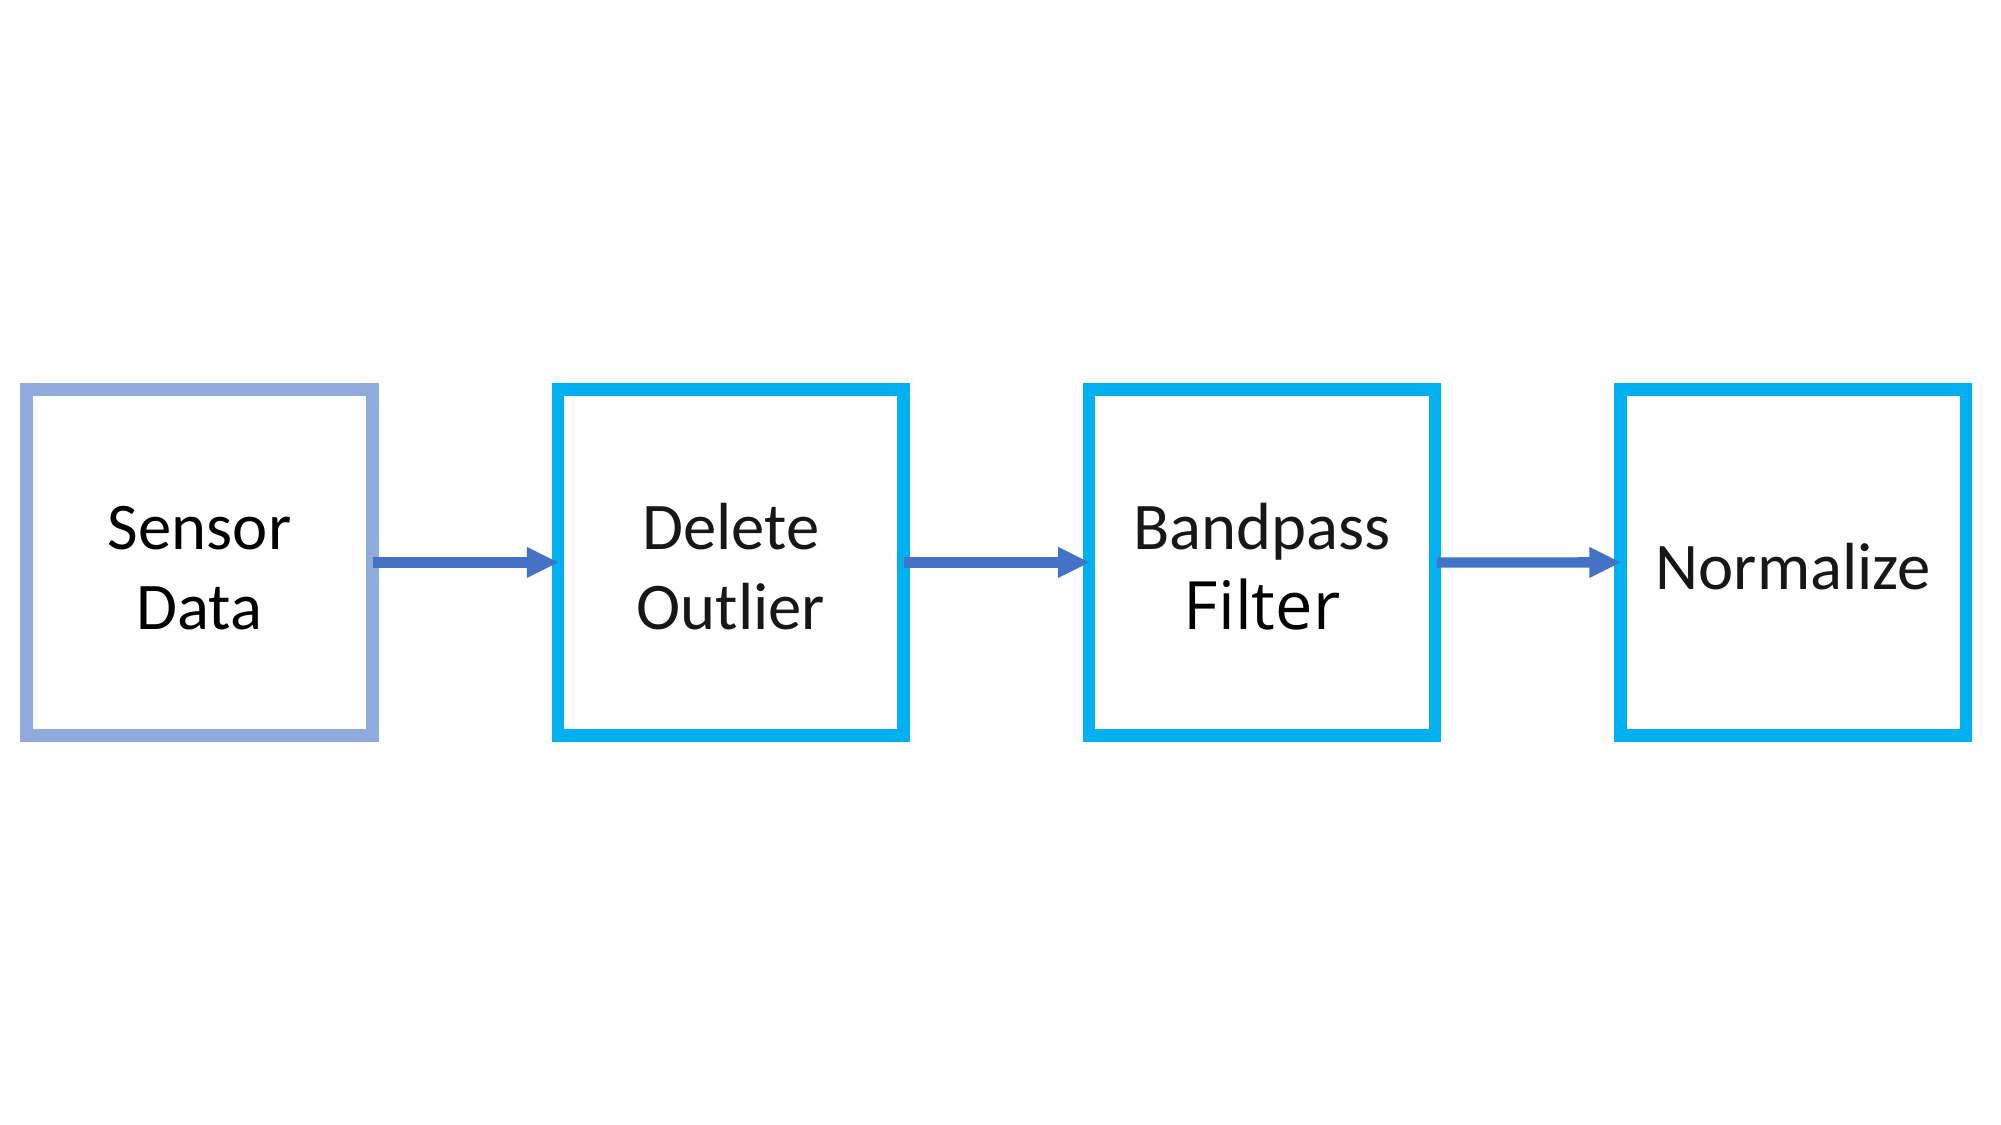

Sensor
Data
Delete
Outlier
Bandpass
Filter
Normalize